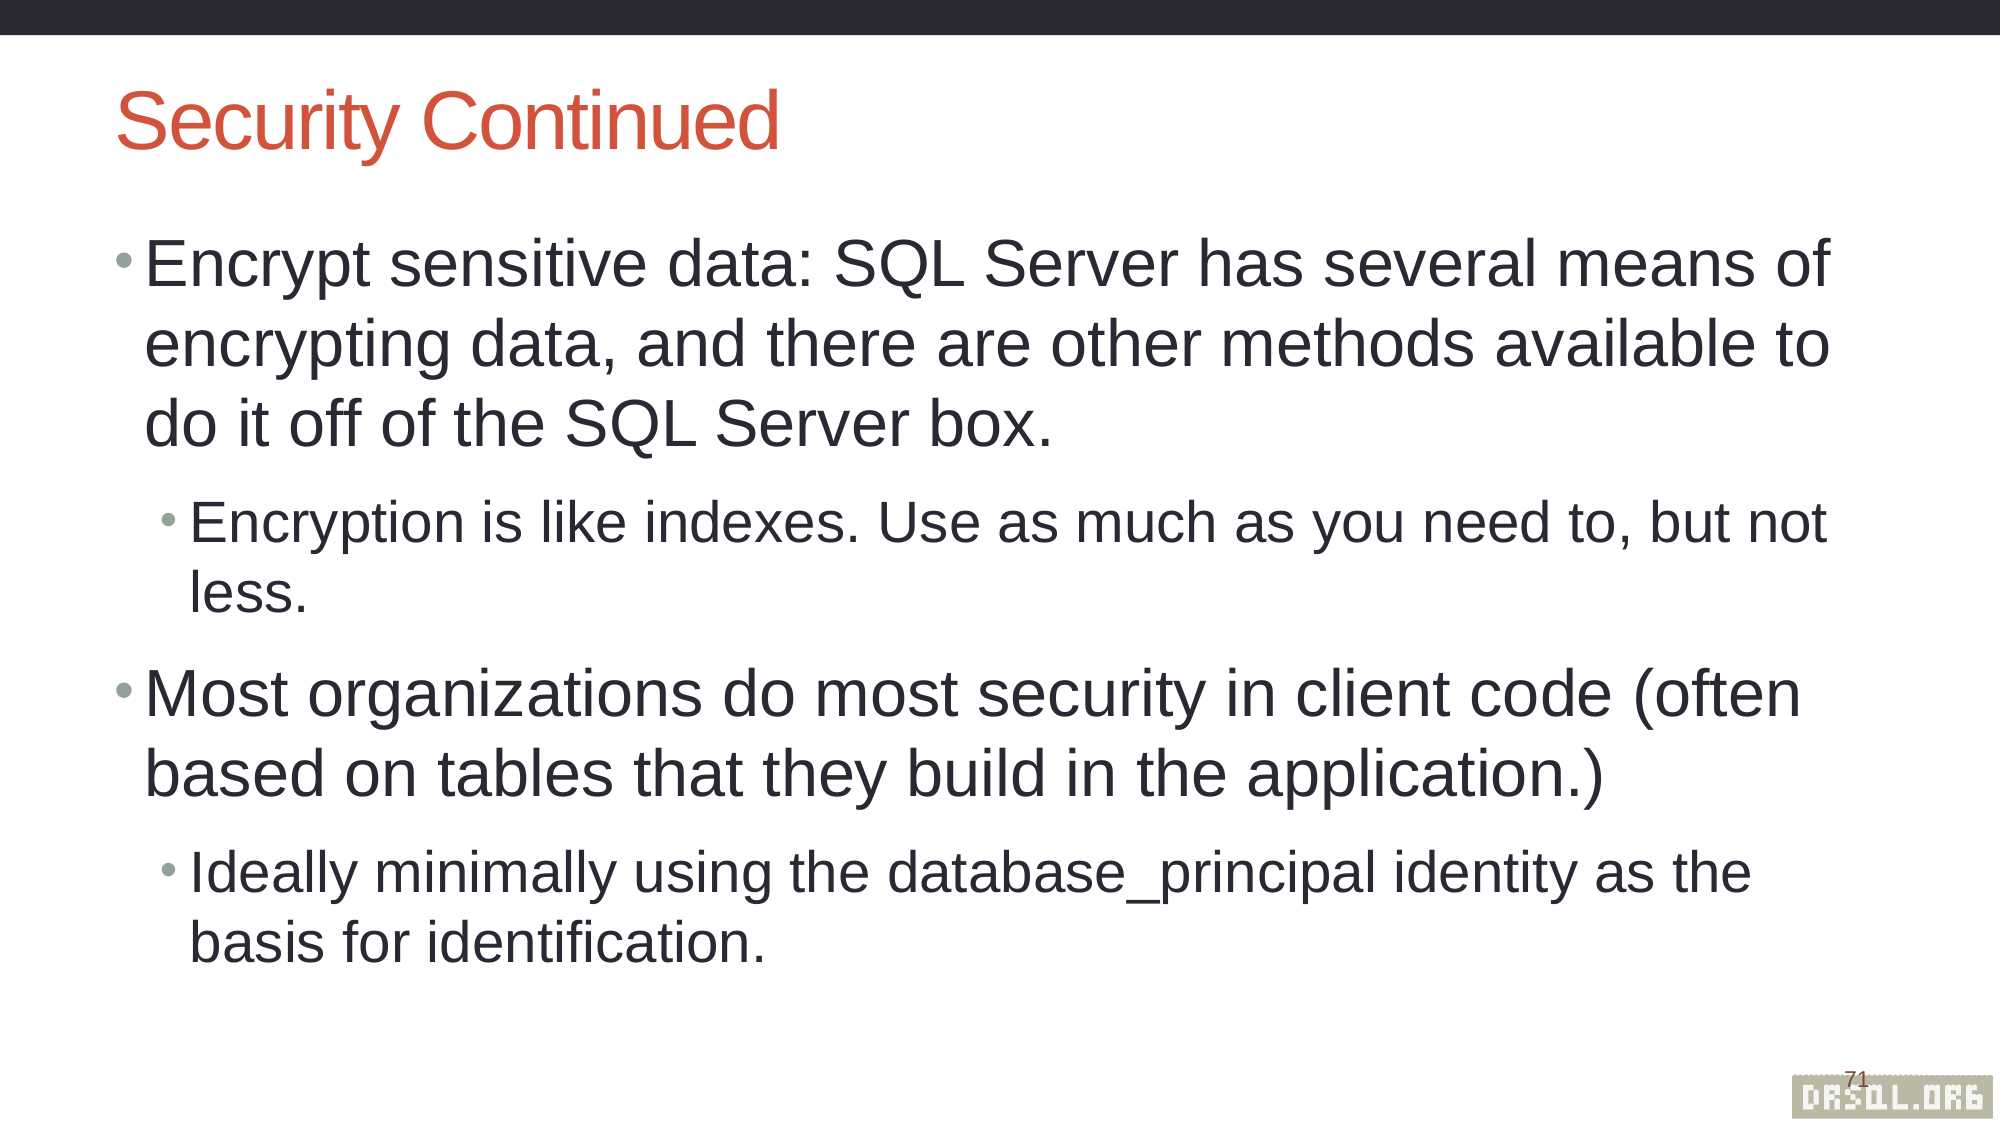

# Security Continued
Encrypt sensitive data: SQL Server has several means of encrypting data, and there are other methods available to do it off of the SQL Server box.
Encryption is like indexes. Use as much as you need to, but not less.
Most organizations do most security in client code (often based on tables that they build in the application.)
Ideally minimally using the database_principal identity as the basis for identification.